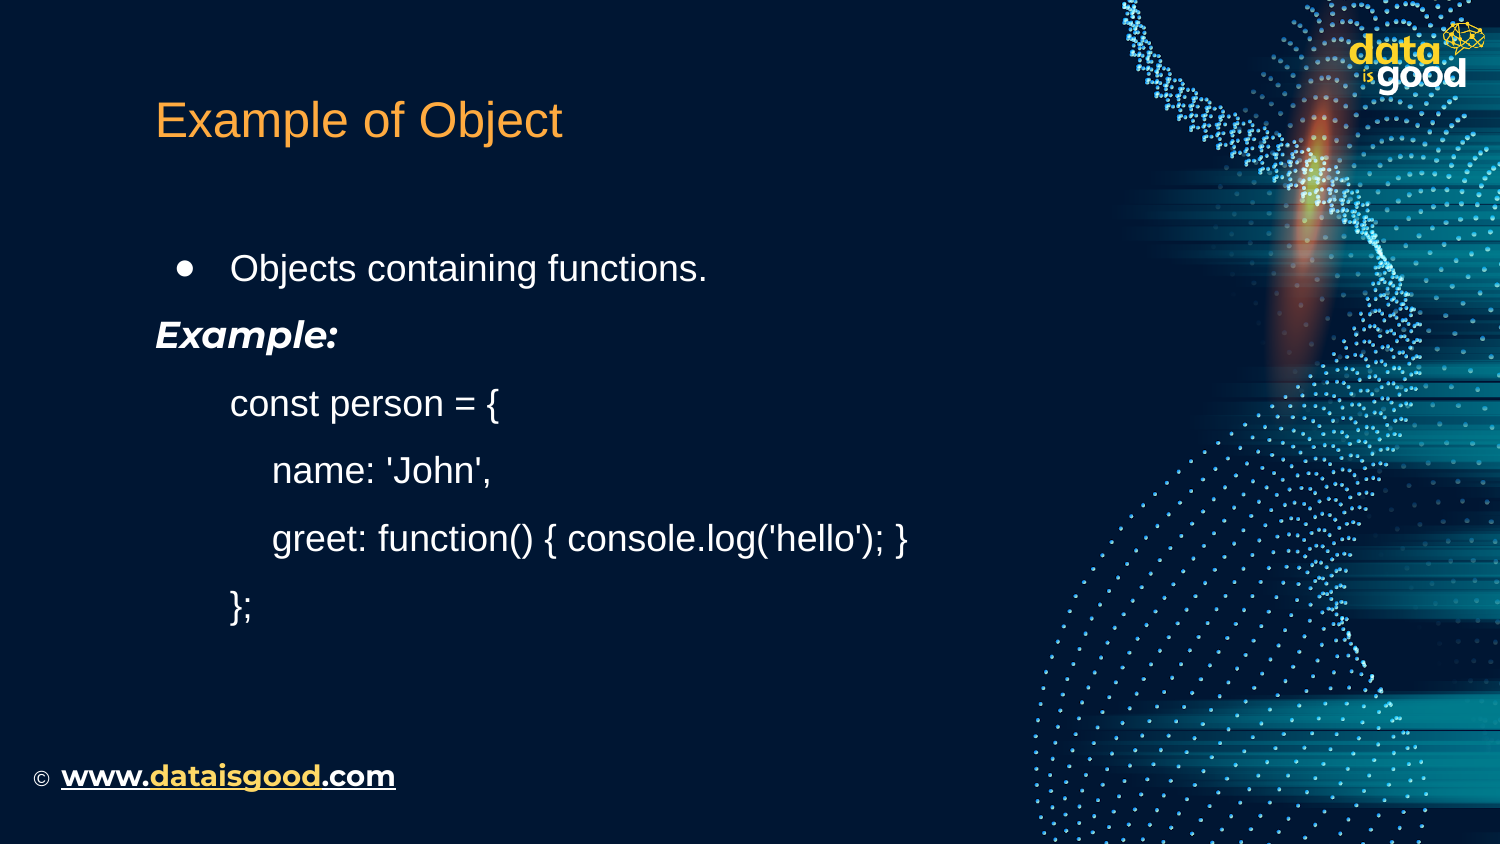

# Example of Object
Objects containing functions.
Example:
const person = {
    name: 'John',
    greet: function() { console.log('hello'); }
};